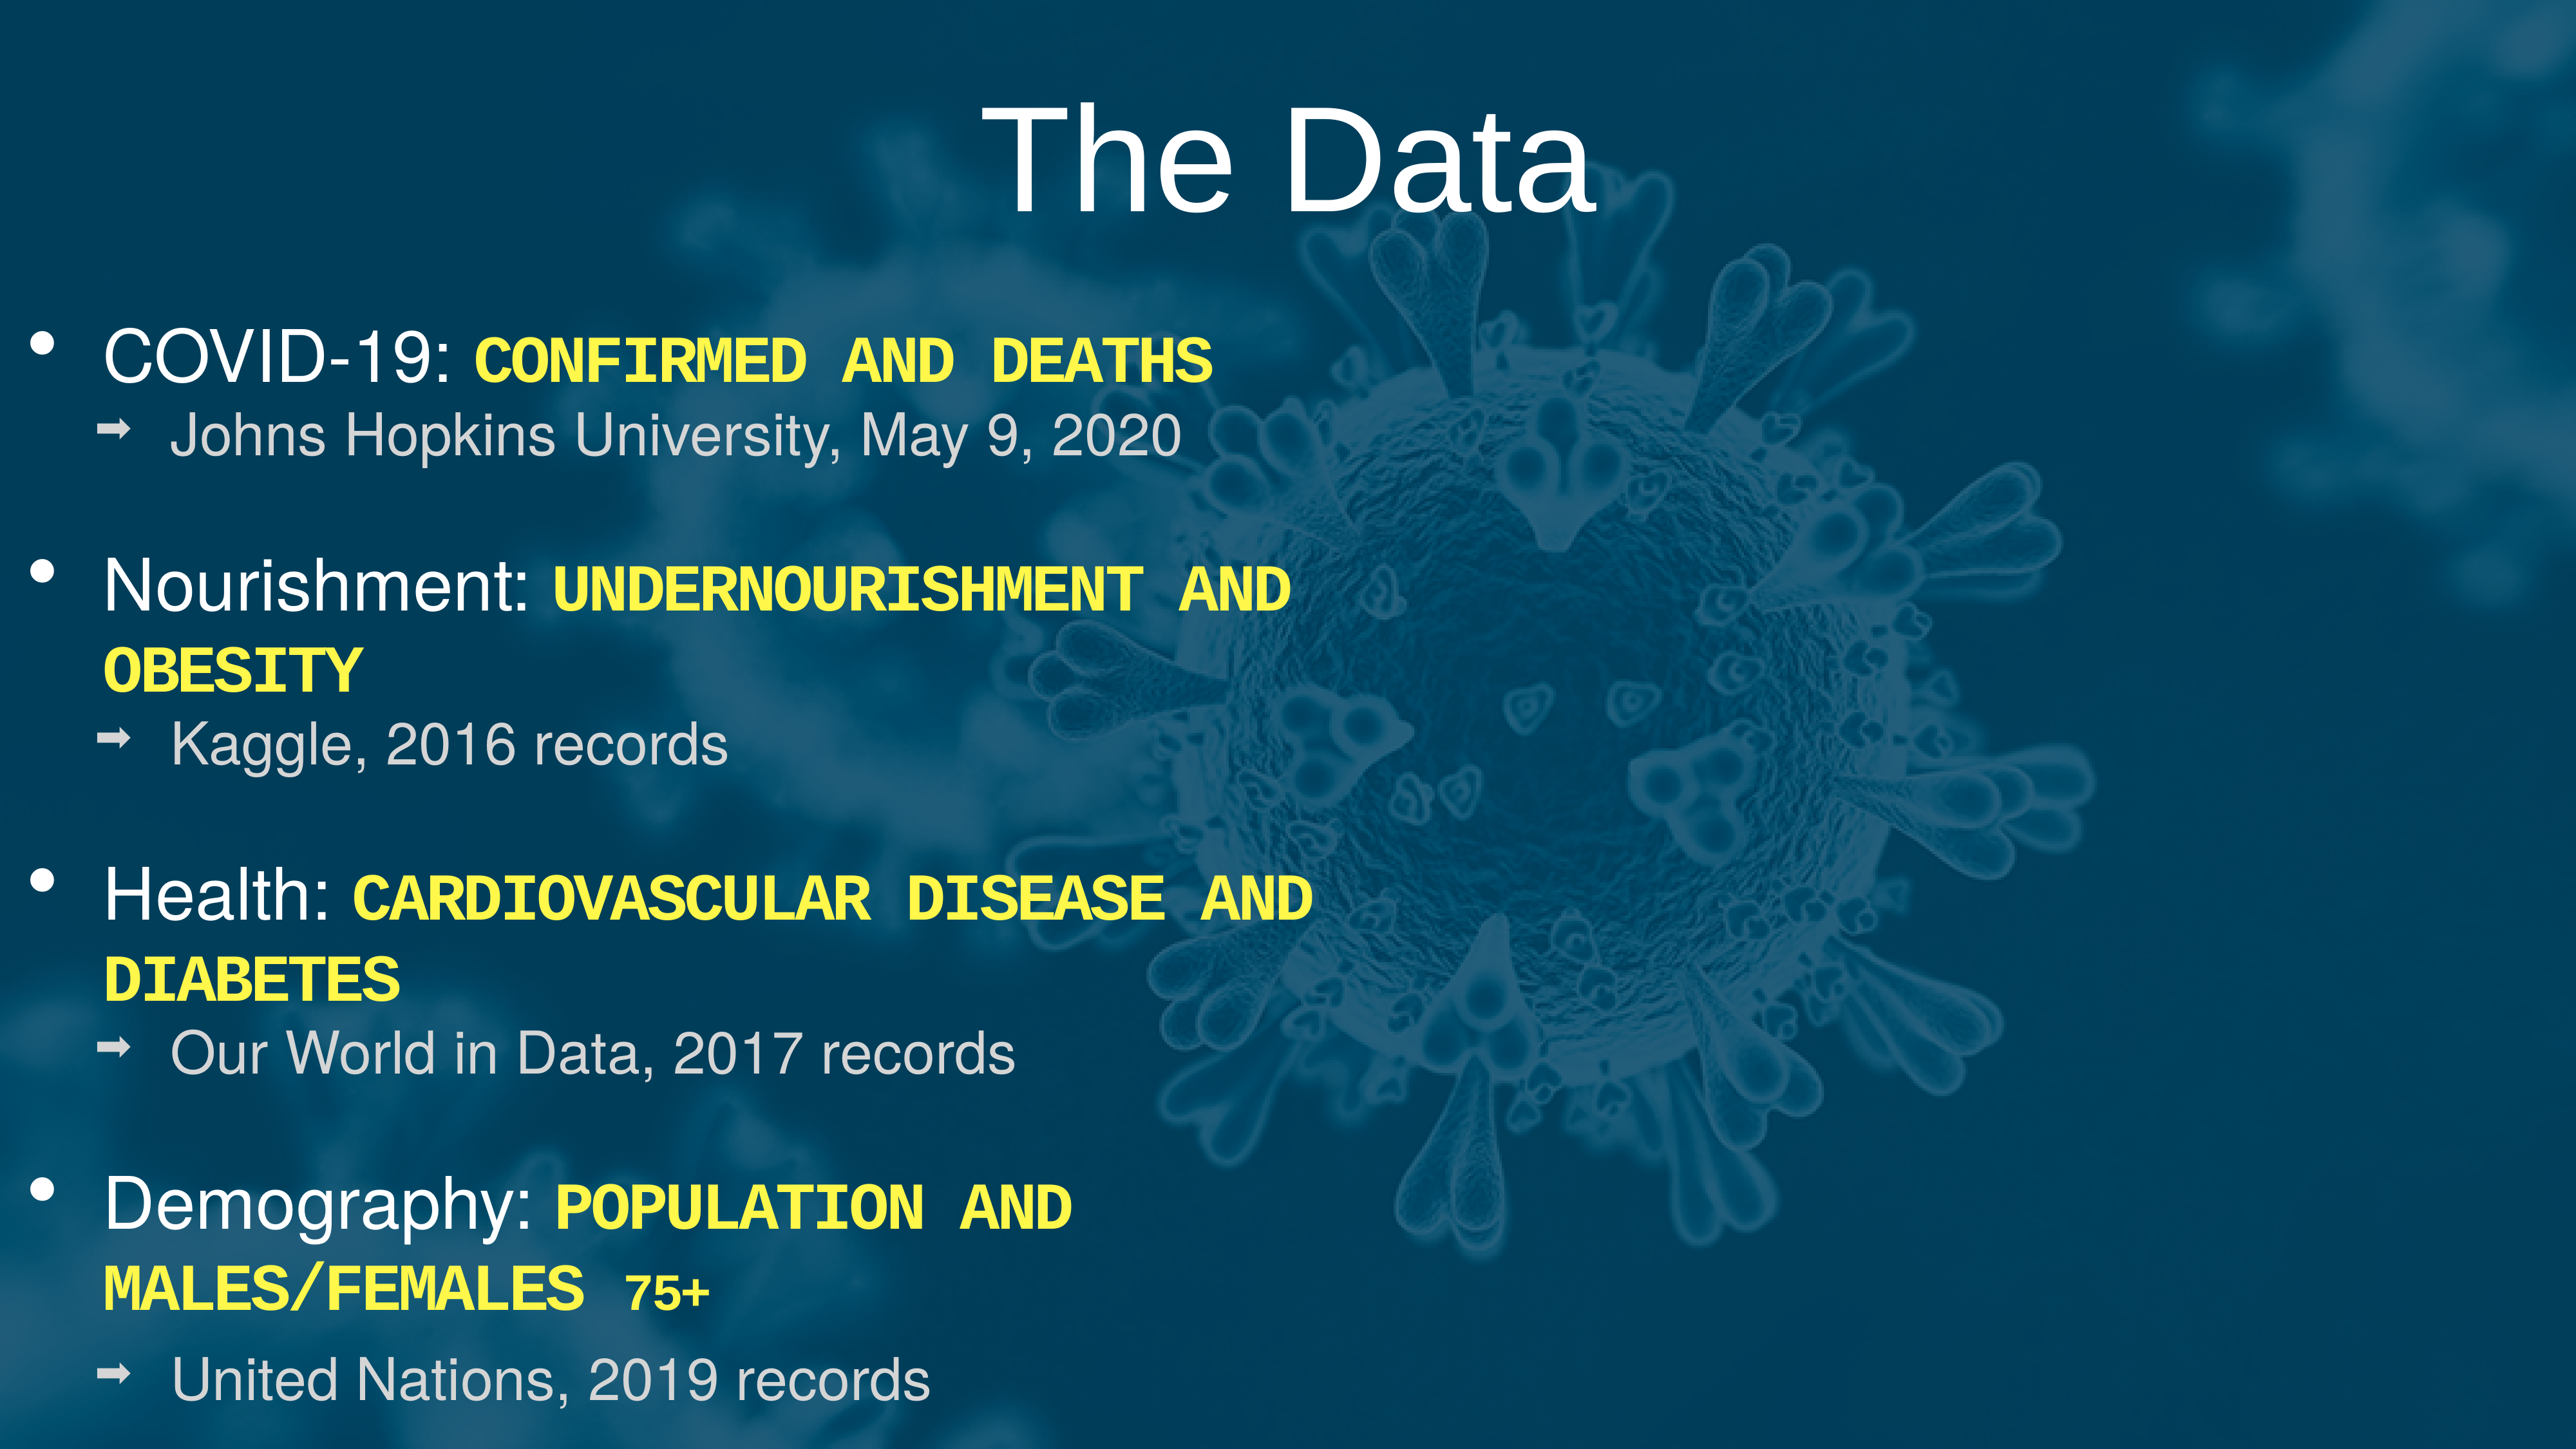

# The Data
COVID-19: Confirmed and Deaths
Johns Hopkins University, May 9, 2020

Nourishment: Undernourishment and Obesity
Kaggle, 2016 records

Health: Cardiovascular Disease and Diabetes
Our World in Data, 2017 records

Demography: Population and Males/Females 75+
United Nations, 2019 records